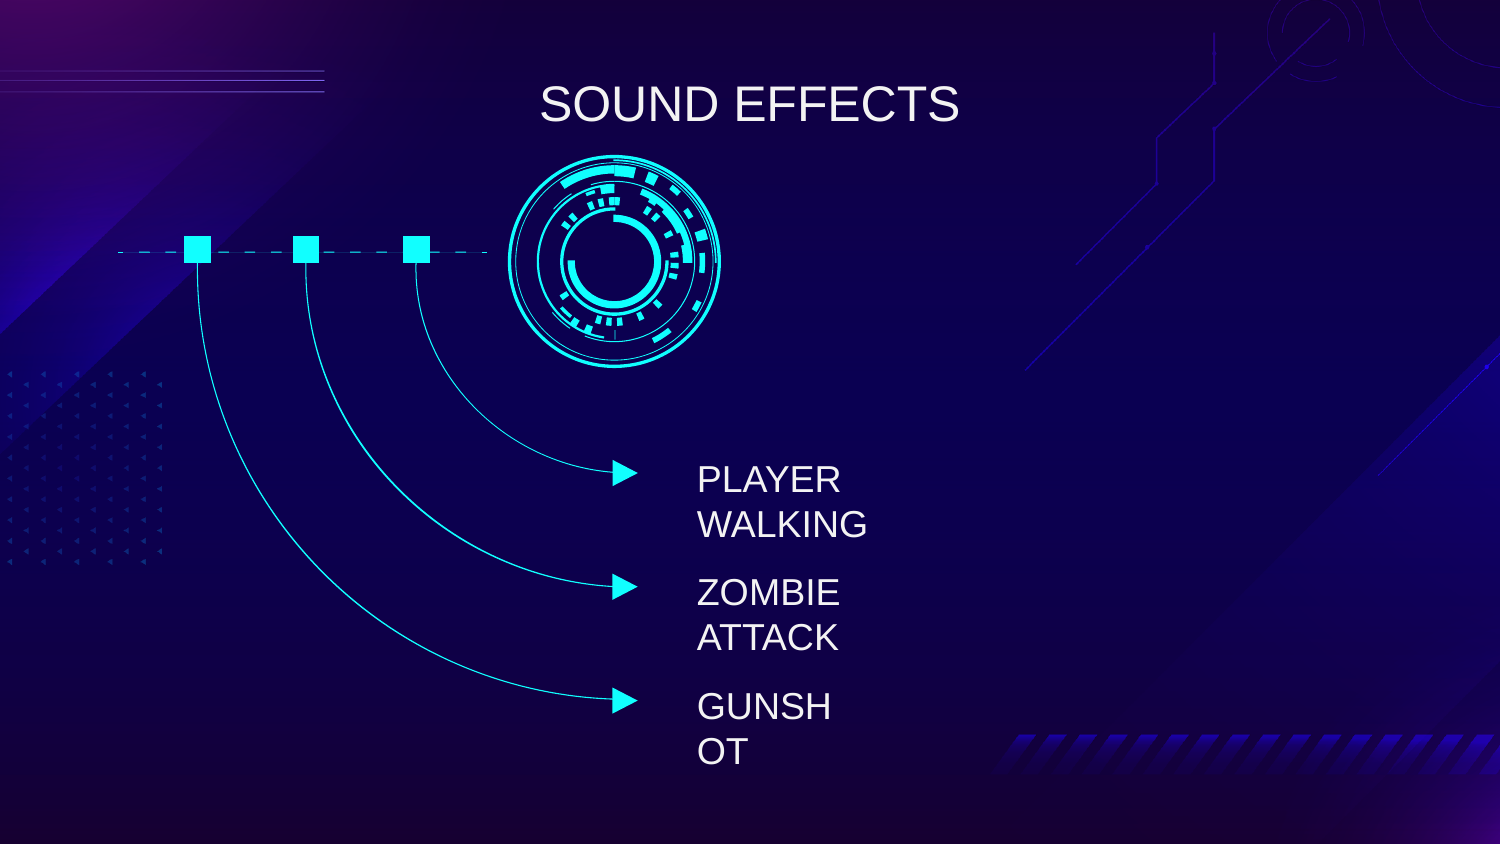

# SOUND EFFECTS

PLAYER WALKING
ZOMBIE ATTACK
GUNSHOT